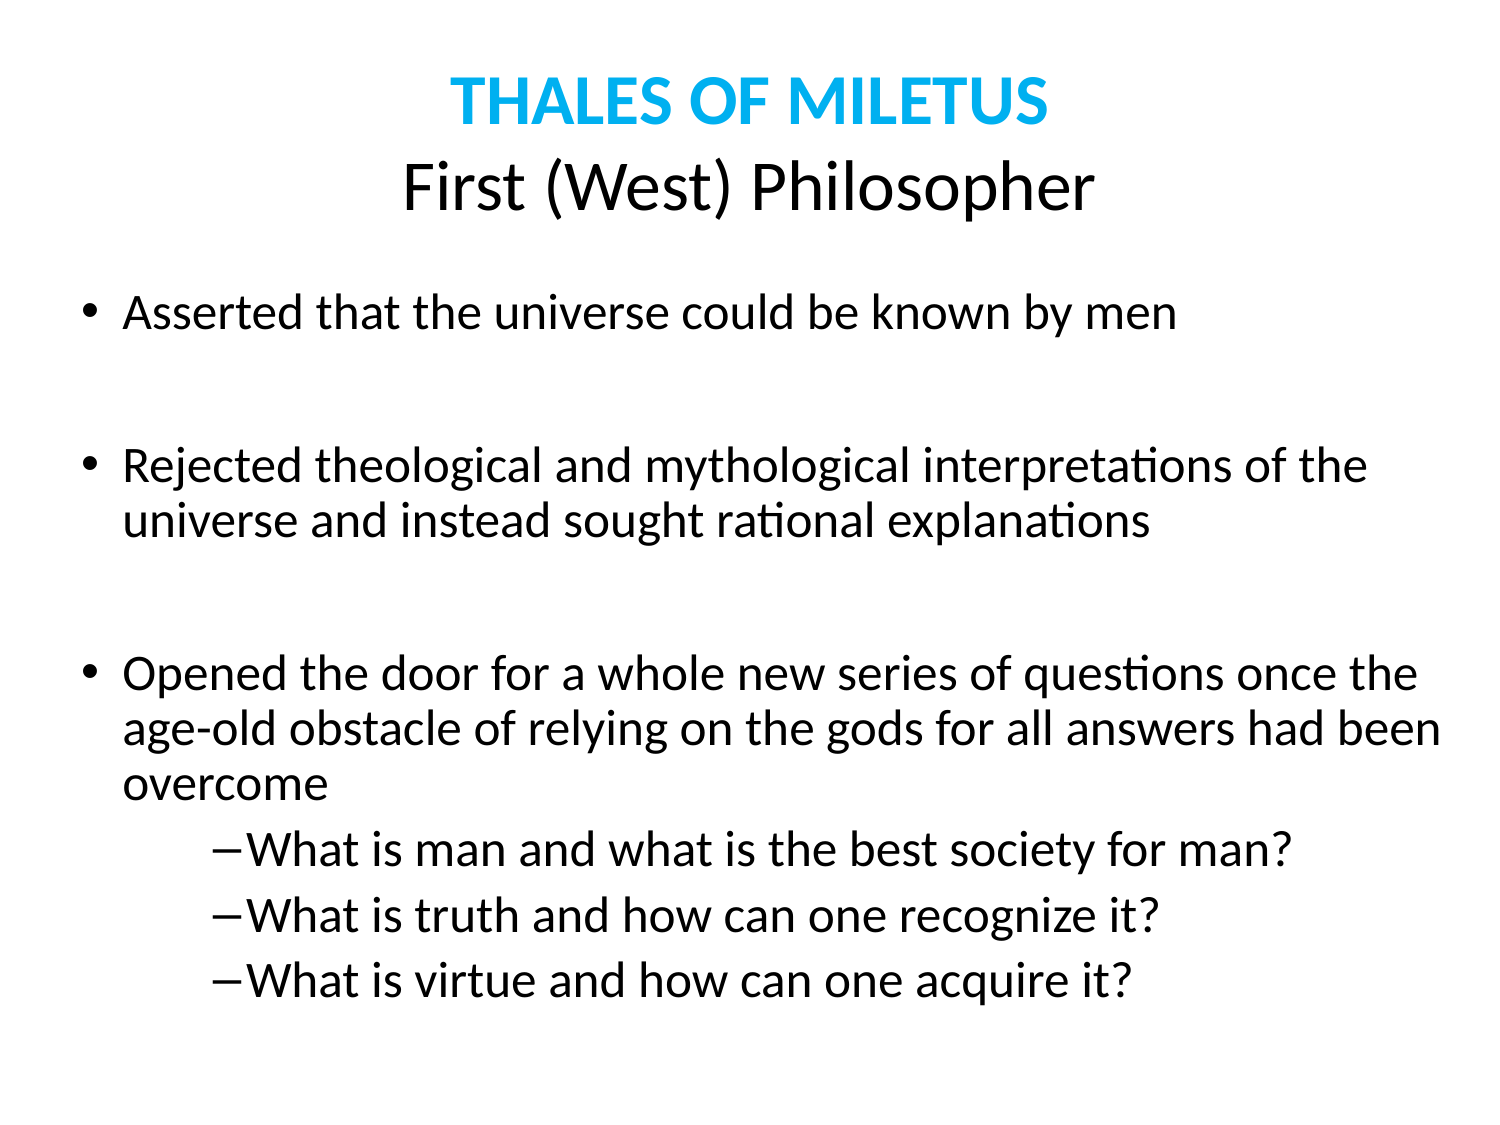

# THALES OF MILETUS First (West) Philosopher
Asserted that the universe could be known by men

Rejected theological and mythological interpretations of the universe and instead sought rational explanations

Opened the door for a whole new series of questions once the age-old obstacle of relying on the gods for all answers had been overcome
What is man and what is the best society for man?
What is truth and how can one recognize it?
What is virtue and how can one acquire it?